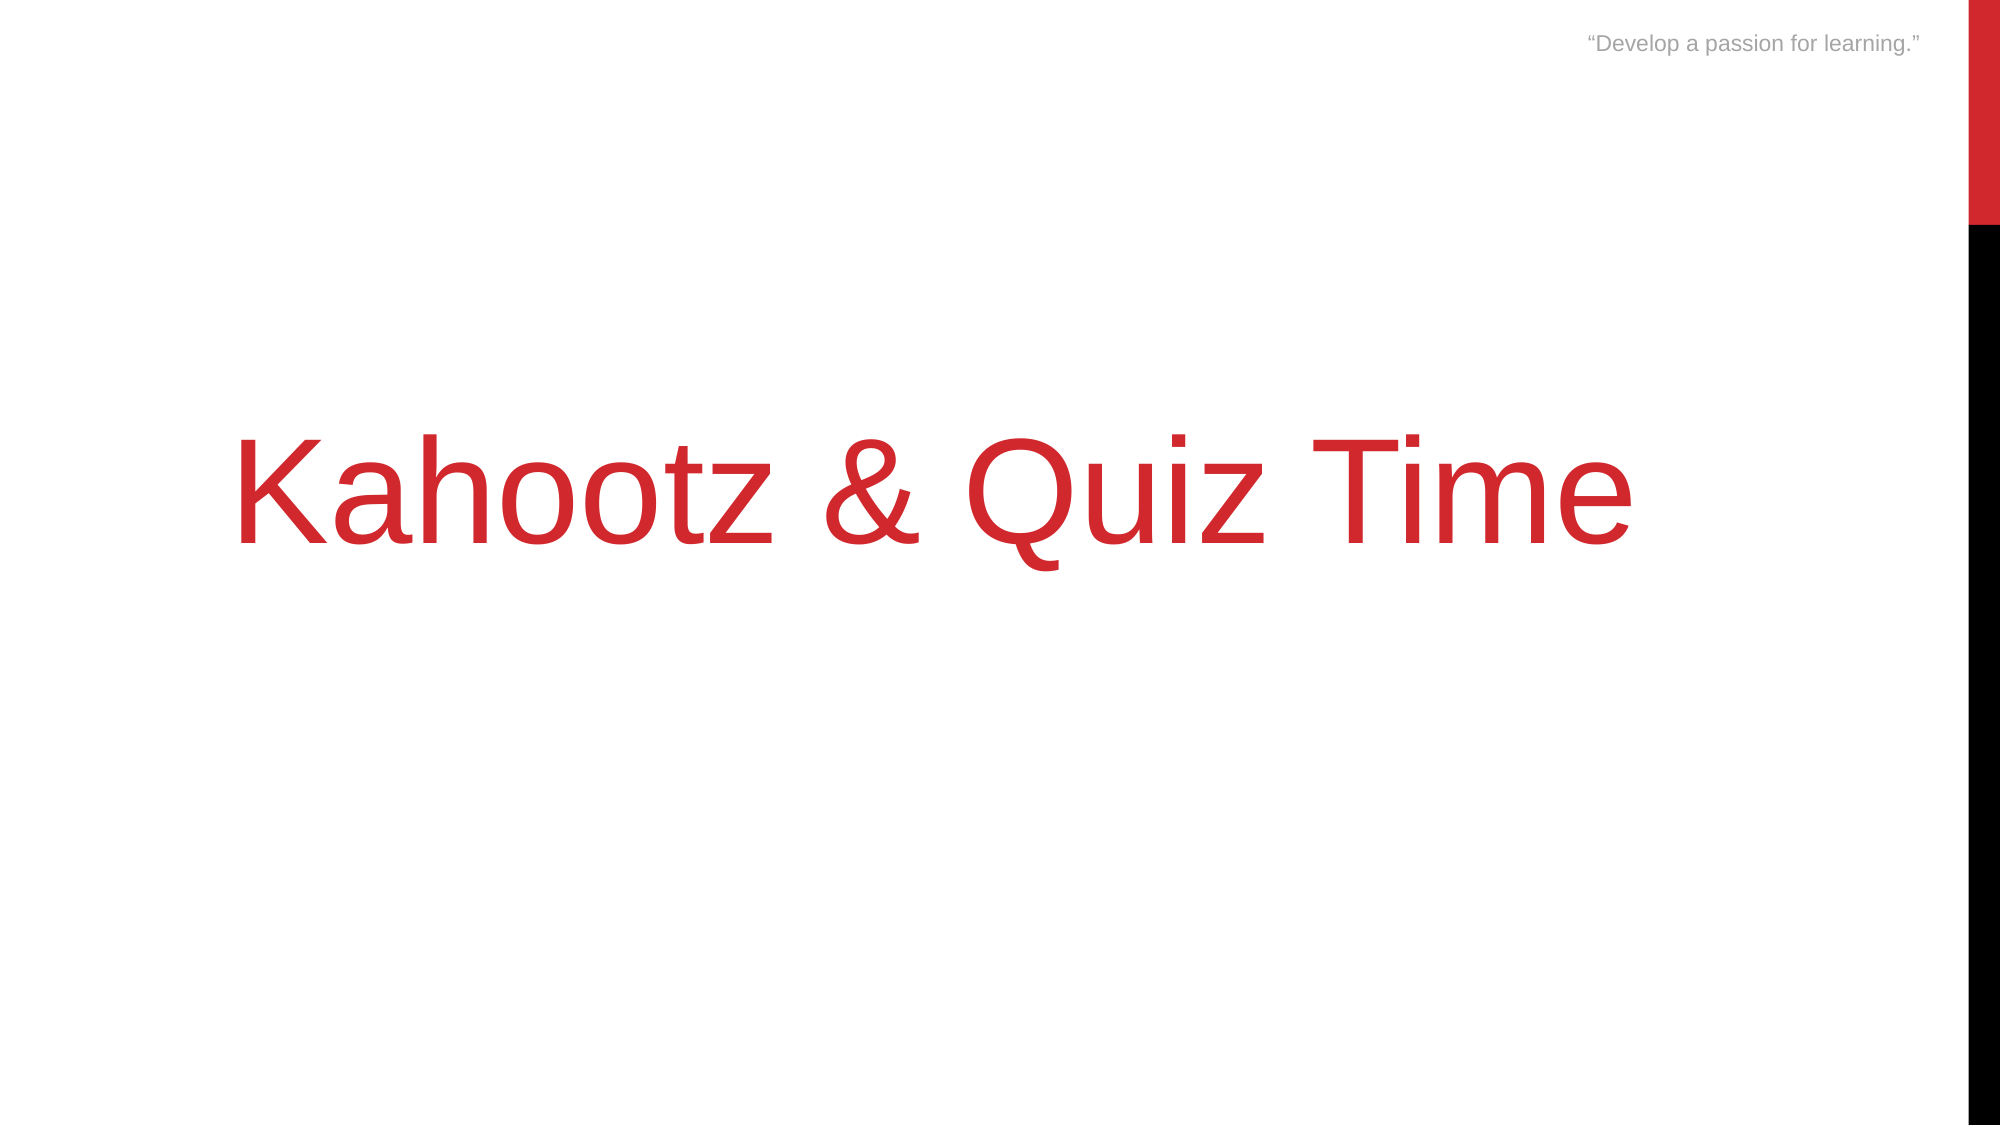

“Develop a passion for learning.”
Kahootz & Quiz Time